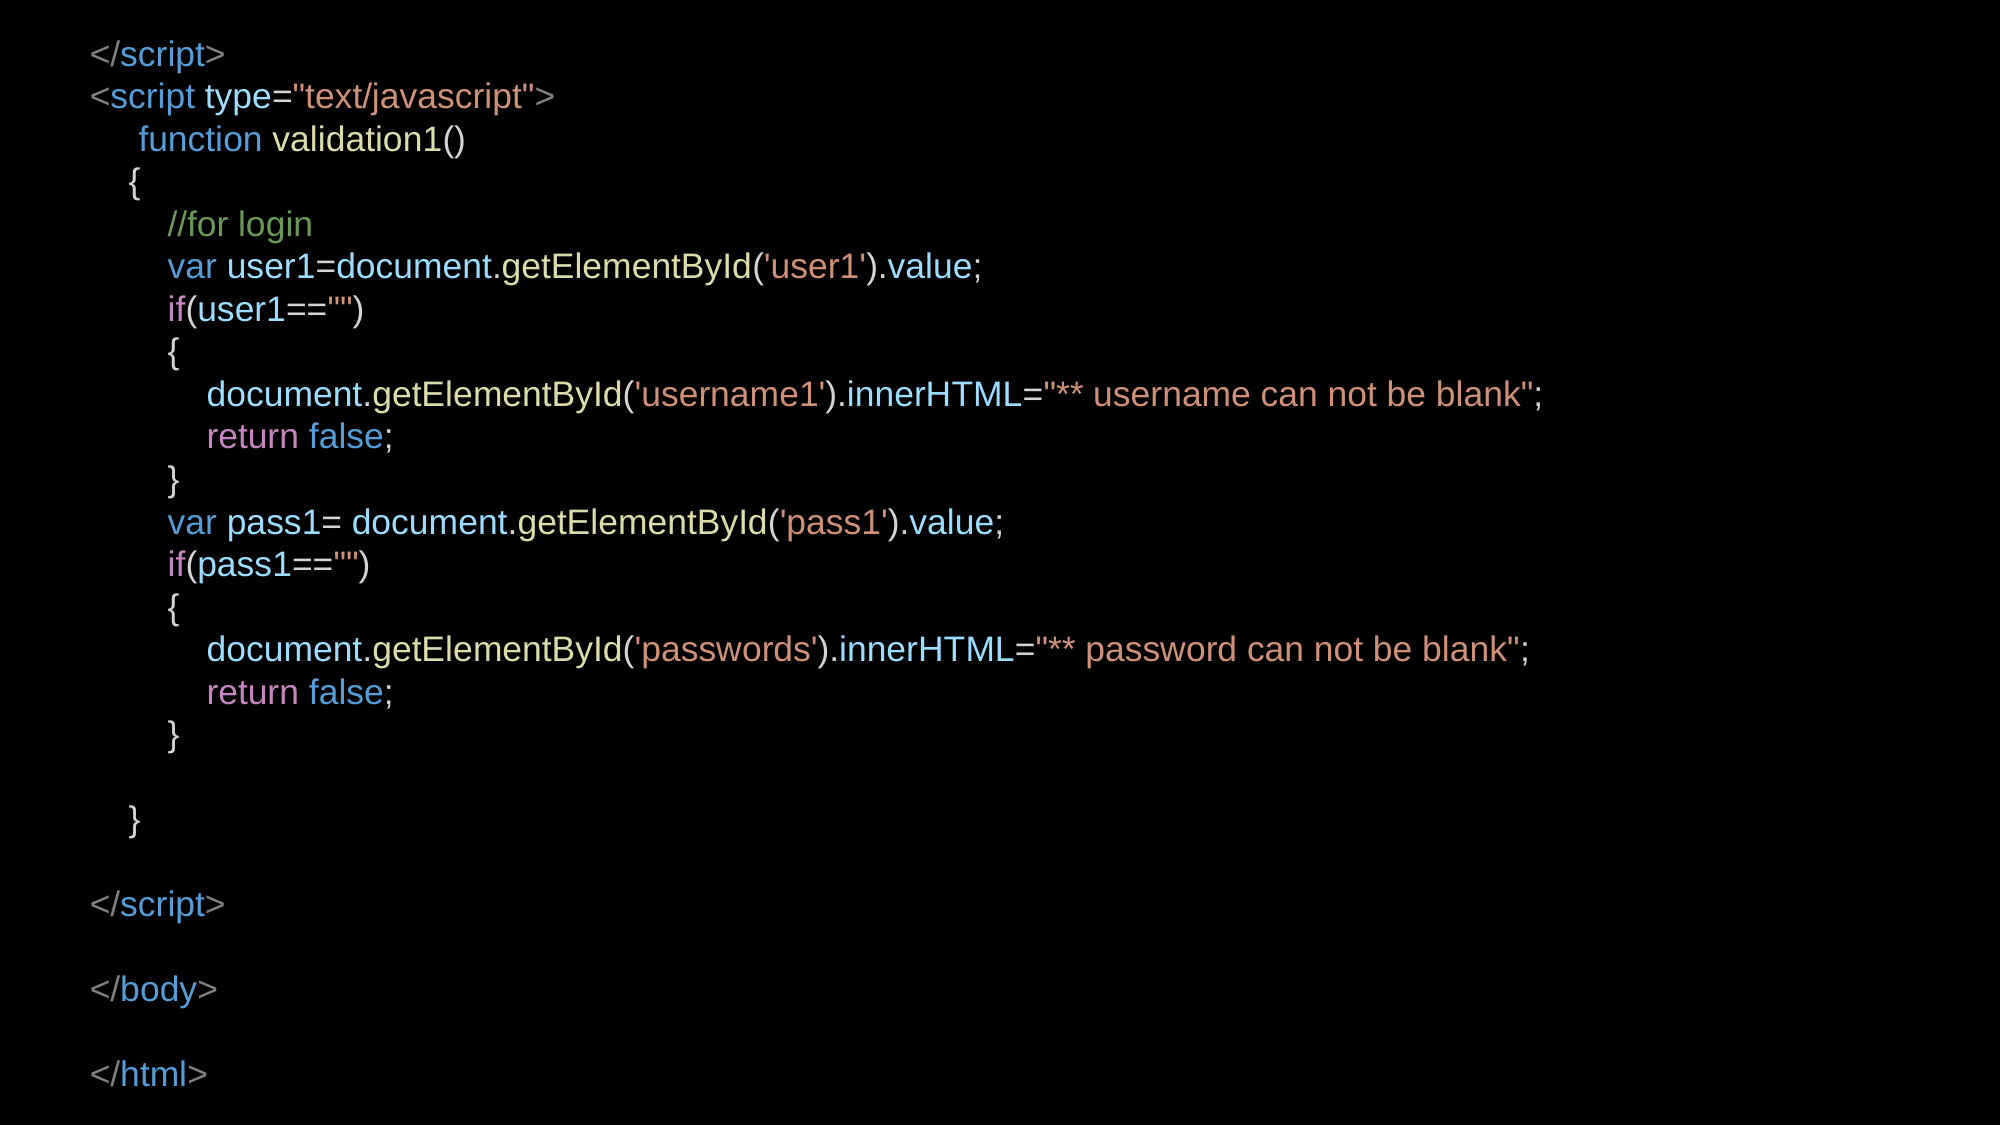

</script>
<script type="text/javascript">
     function validation1()
    {
        //for login
        var user1=document.getElementById('user1').value;
        if(user1=="")
        {
            document.getElementById('username1').innerHTML="** username can not be blank";
            return false;
        }
        var pass1= document.getElementById('pass1').value;
        if(pass1=="")
        {
            document.getElementById('passwords').innerHTML="** password can not be blank";
            return false;
        }
    }

</script>
</body>
</html>